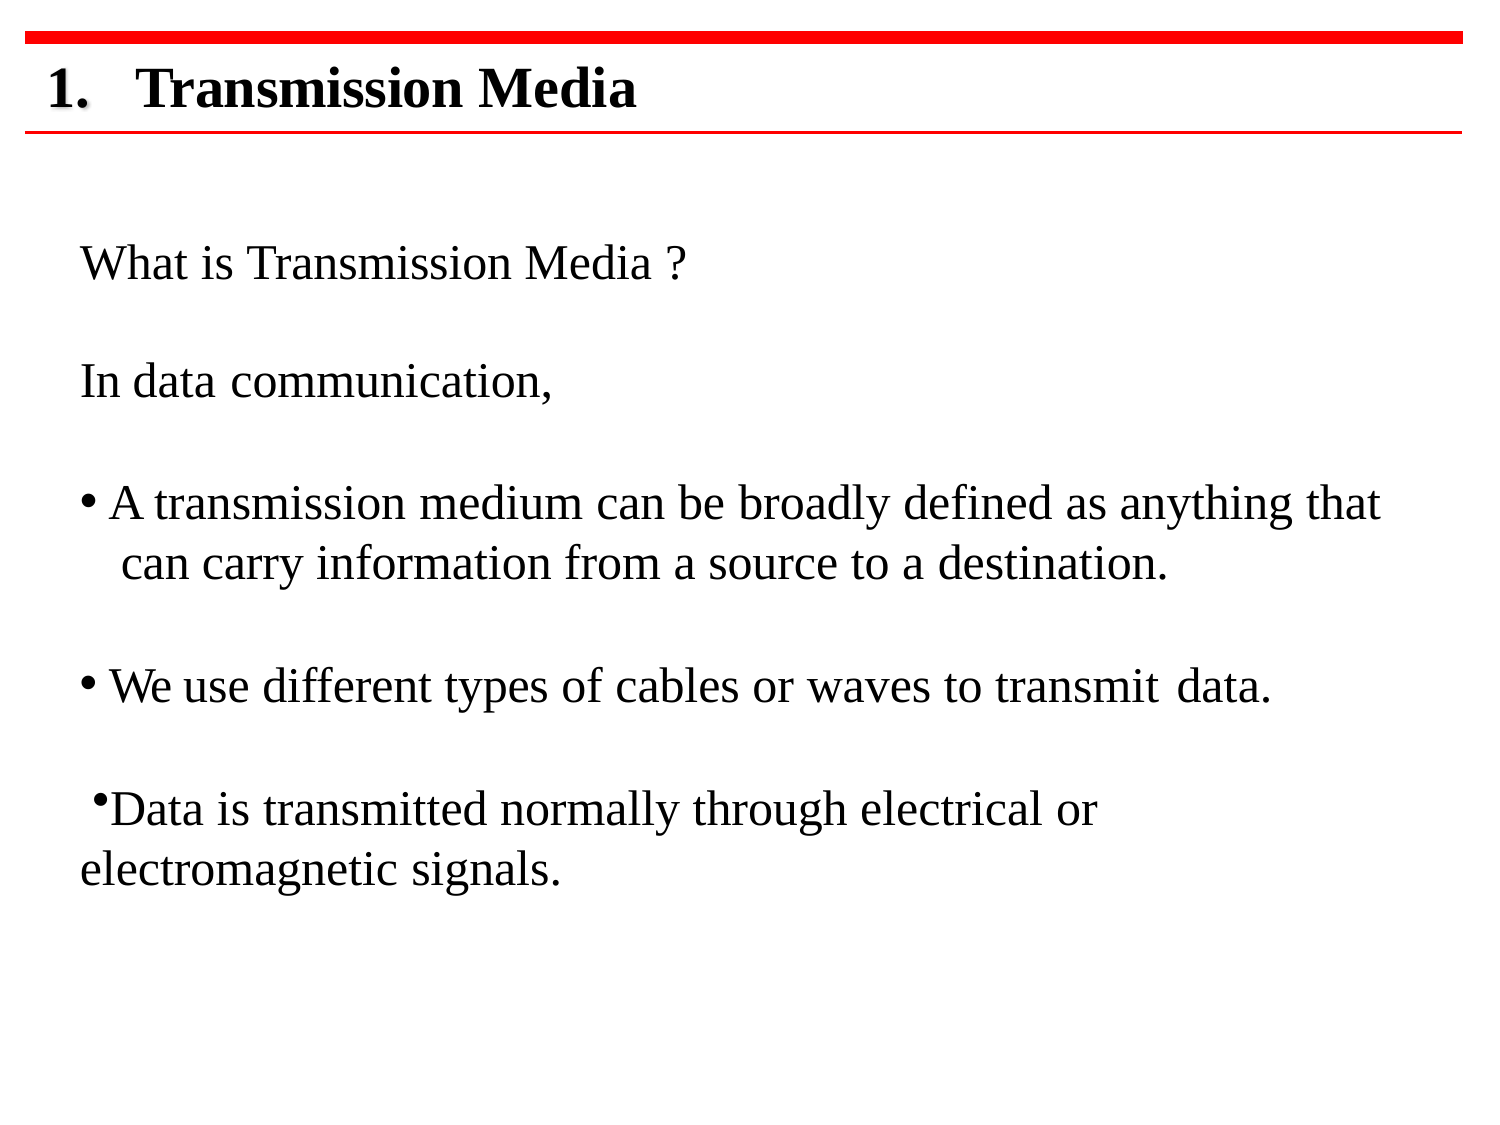

# 1.	Transmission Media

What is Transmission Media ?

In data communication,

A transmission medium can be broadly defined as anything that  can carry information from a source to a destination.

We use different types of cables or waves to transmit data.

Data is transmitted normally through electrical or  electromagnetic signals.